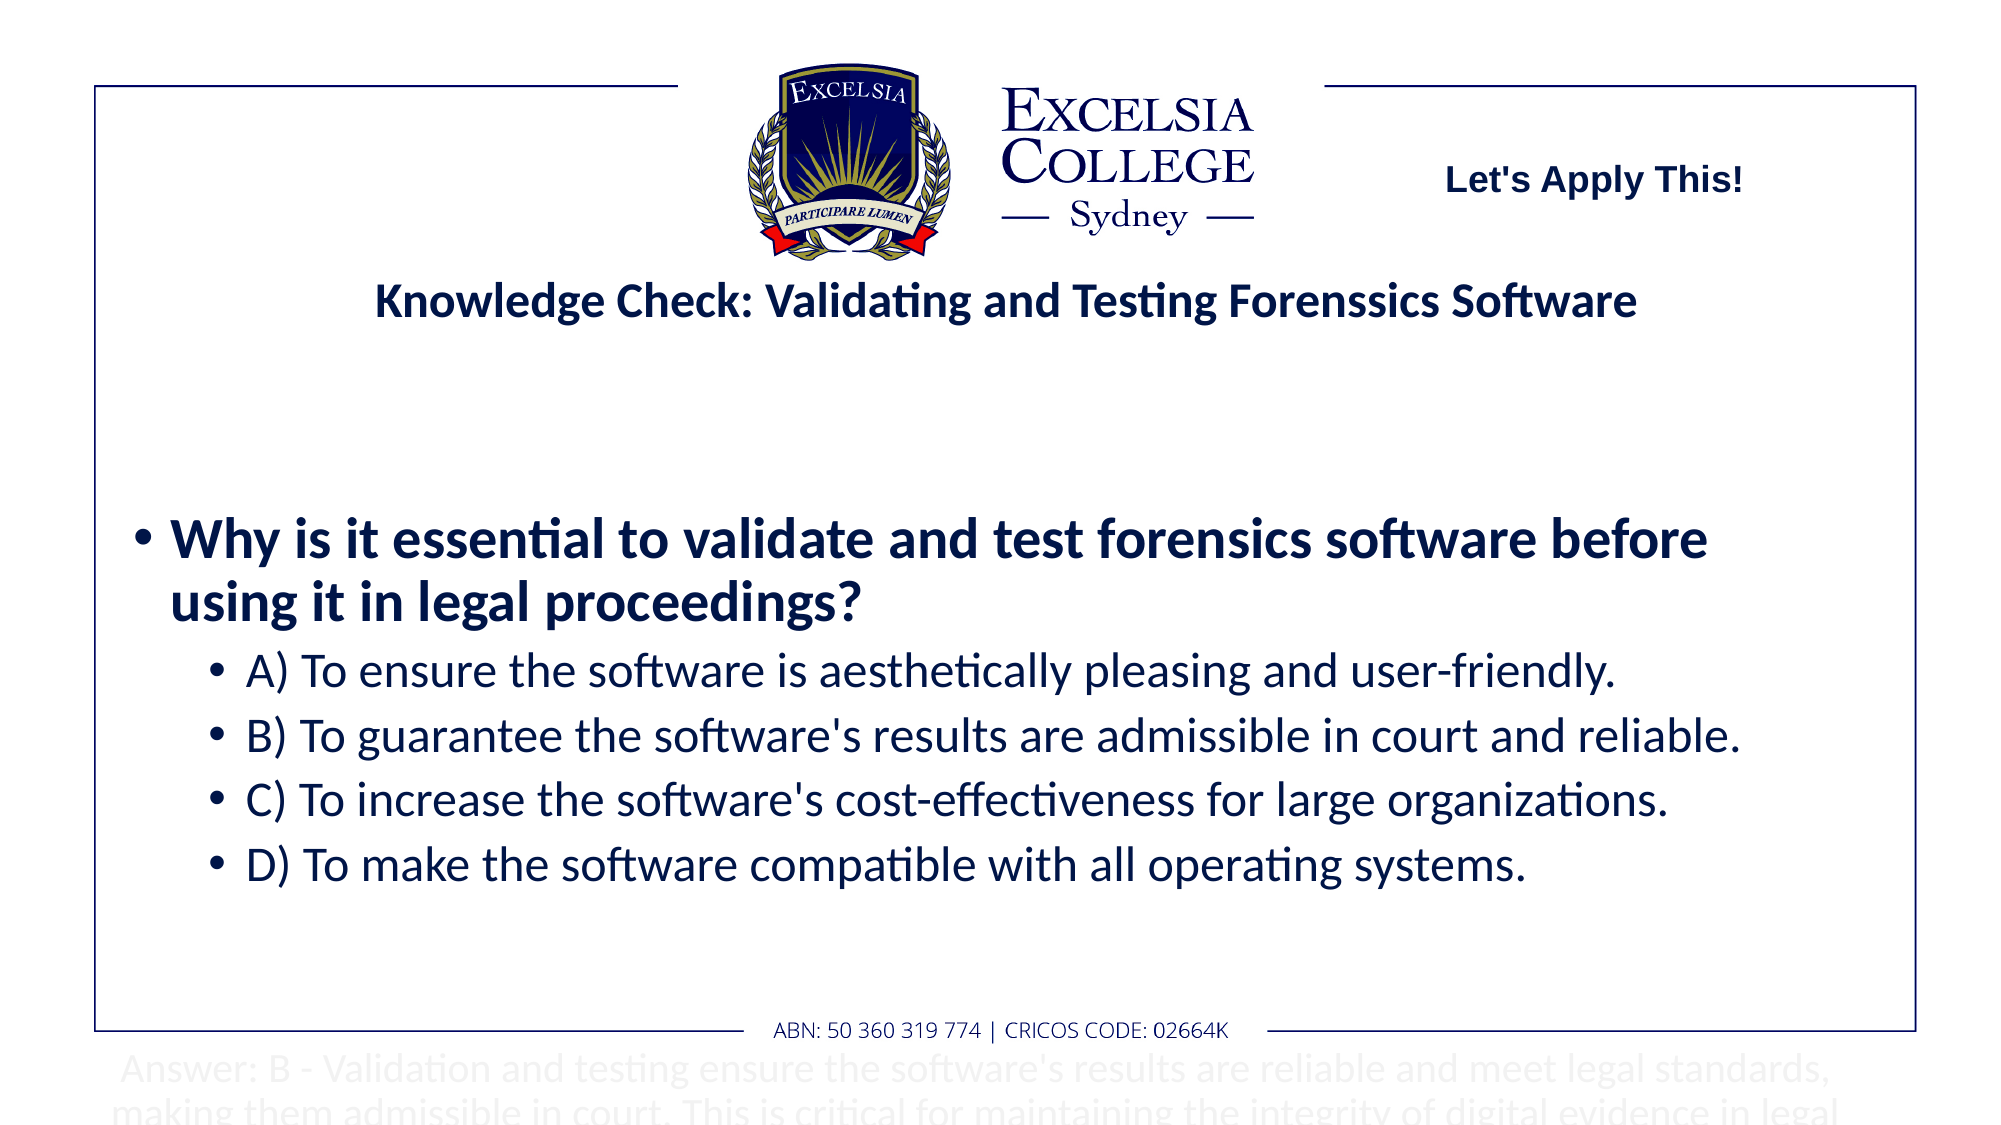

Let's Apply This!
# Knowledge Check: Validating and Testing Forenssics Software

Why is it essential to validate and test forensics software before using it in legal proceedings?
A) To ensure the software is aesthetically pleasing and user-friendly.
B) To guarantee the software's results are admissible in court and reliable.
C) To increase the software's cost-effectiveness for large organizations.
D) To make the software compatible with all operating systems.

 Answer: B - Validation and testing ensure the software's results are reliable and meet legal standards, making them admissible in court. This is critical for maintaining the integrity of digital evidence in legal cases.